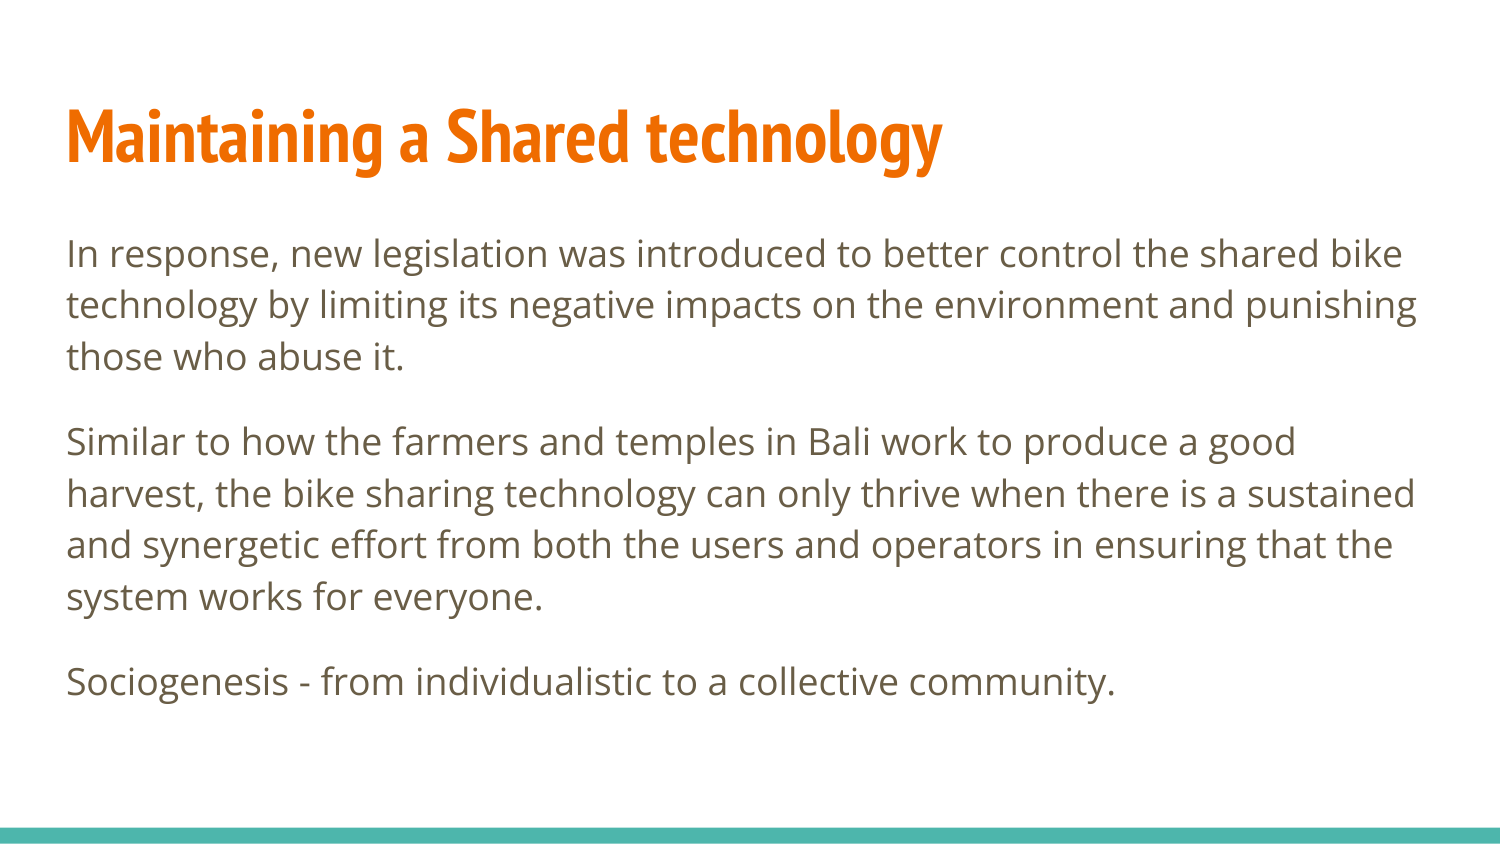

# Maintaining a Shared technology
In response, new legislation was introduced to better control the shared bike technology by limiting its negative impacts on the environment and punishing those who abuse it.
Similar to how the farmers and temples in Bali work to produce a good harvest, the bike sharing technology can only thrive when there is a sustained and synergetic effort from both the users and operators in ensuring that the system works for everyone.
Sociogenesis - from individualistic to a collective community.